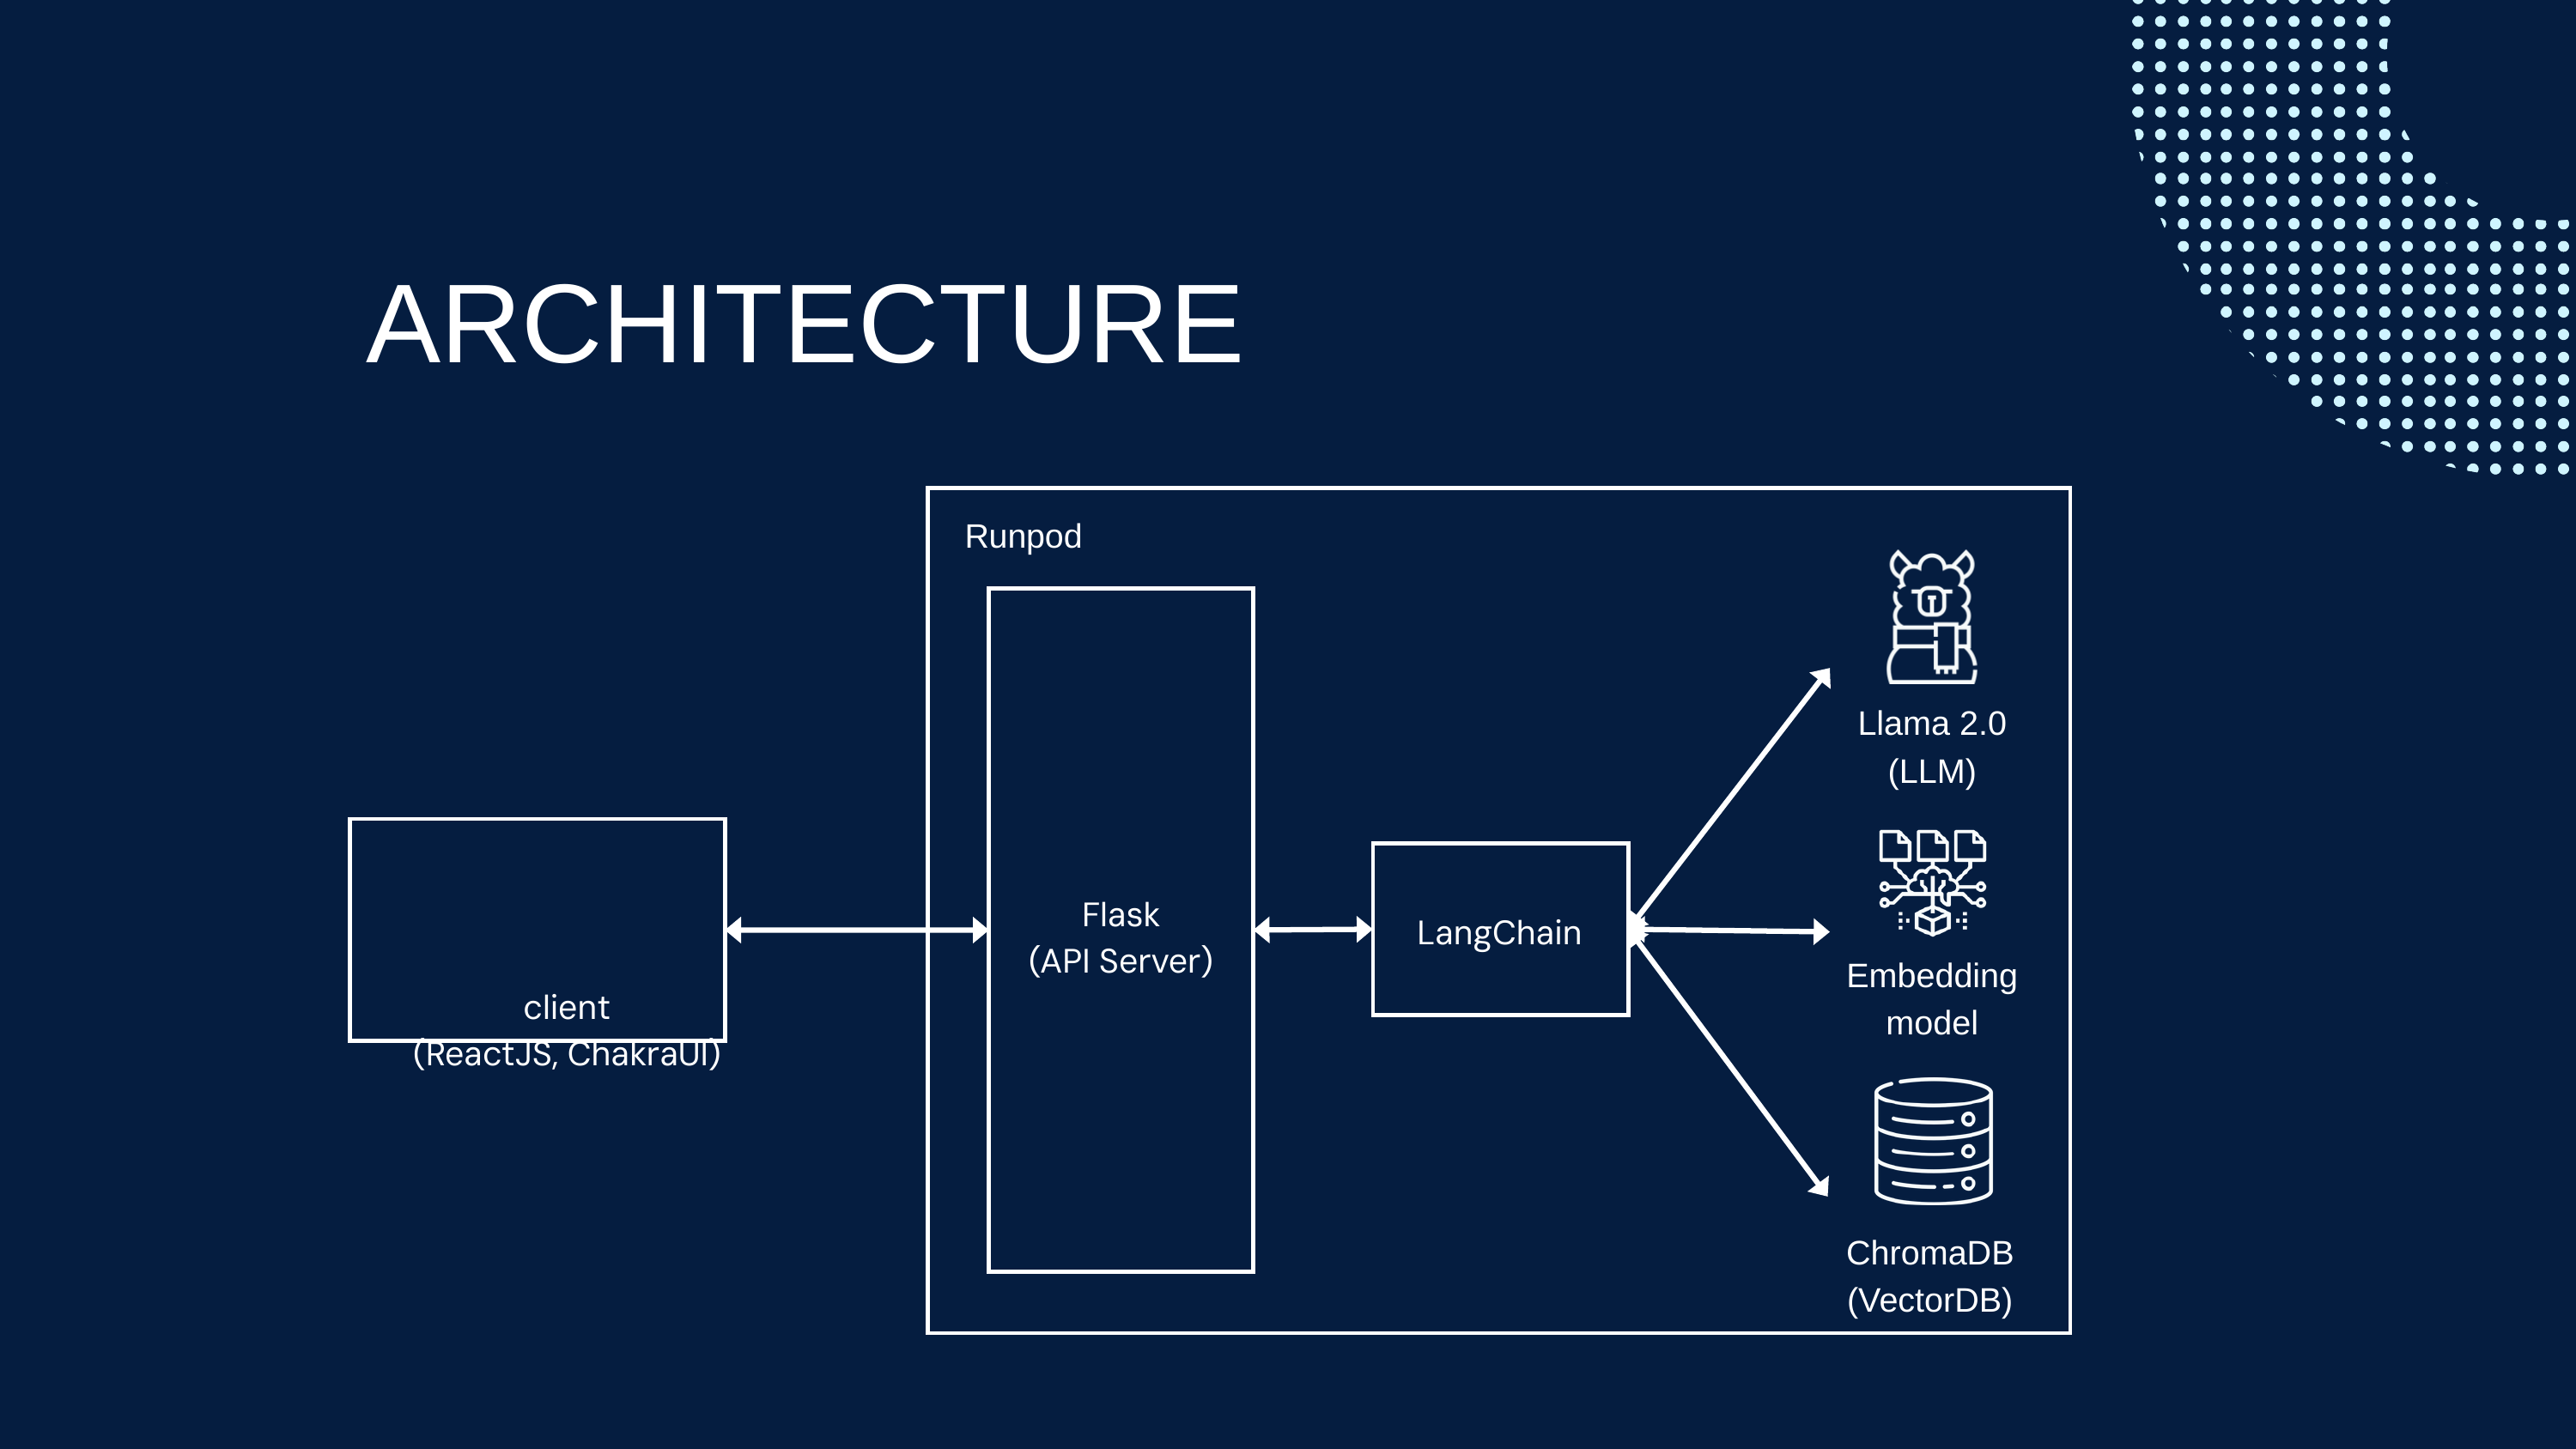

ARCHITECTURE

Runpod

Llama 2.0 (LLM)

Flask
(API Server)

client
(ReactJS, ChakraUI)

Embedding model

LangChain

ChromaDB
(VectorDB)